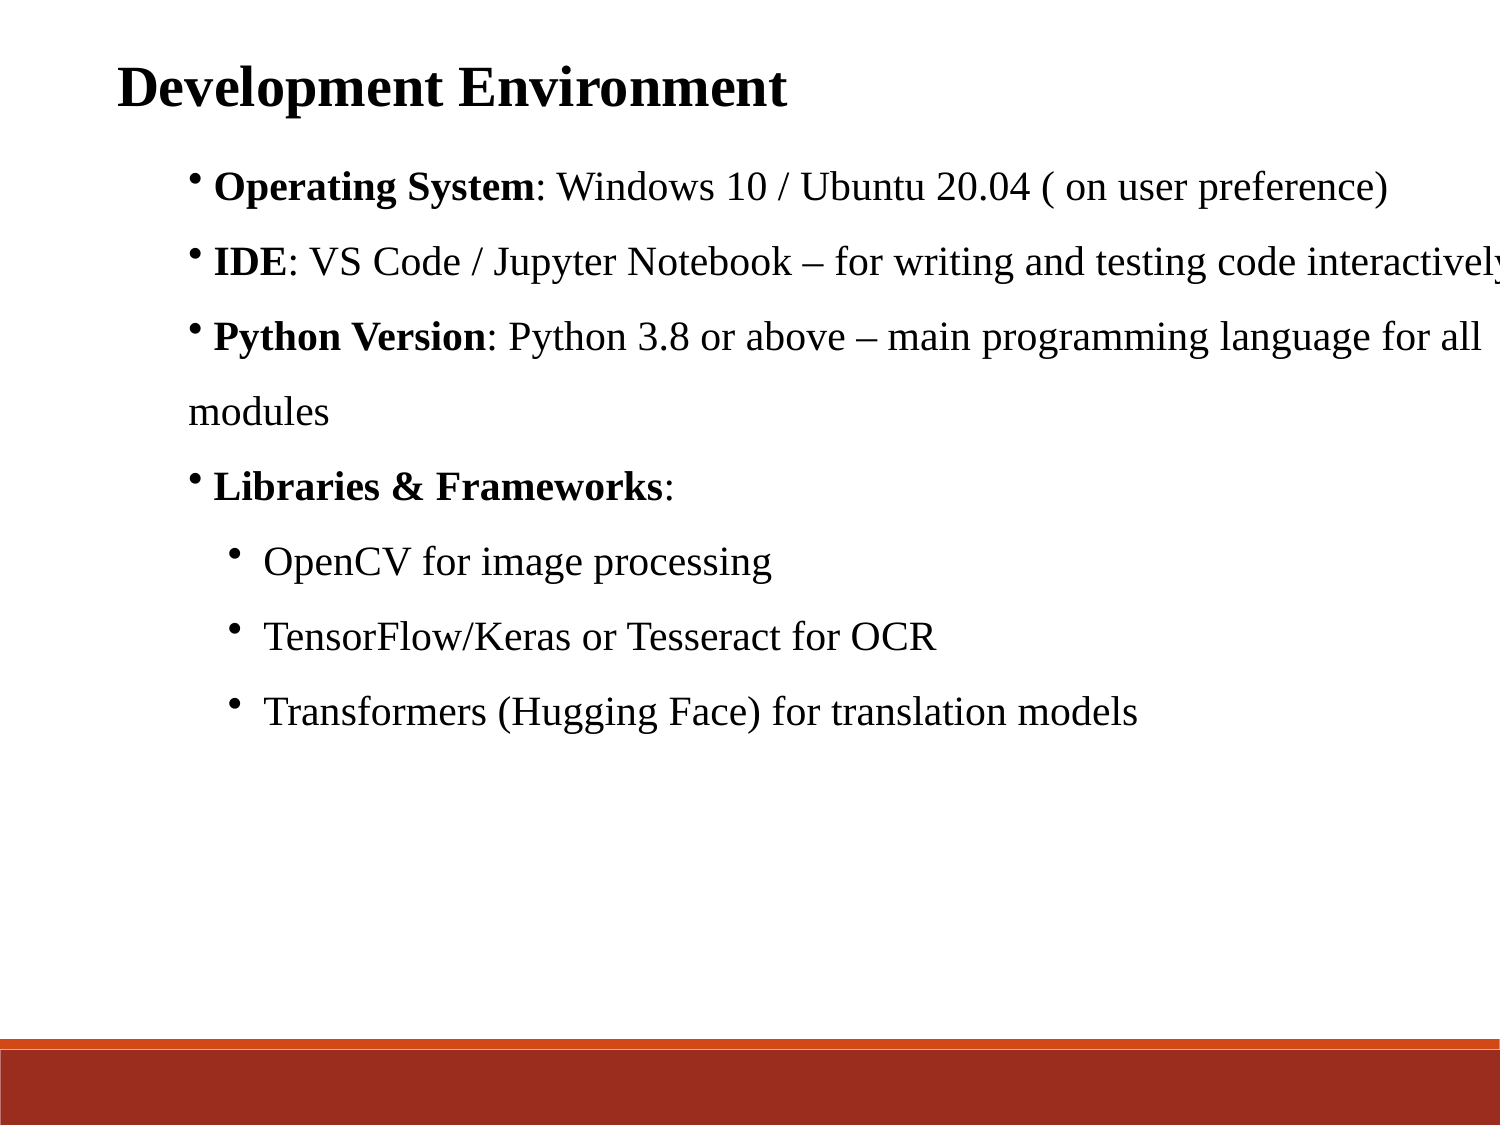

Development Environment
 Operating System: Windows 10 / Ubuntu 20.04 ( on user preference)
 IDE: VS Code / Jupyter Notebook – for writing and testing code interactively
 Python Version: Python 3.8 or above – main programming language for all
modules
 Libraries & Frameworks:
OpenCV for image processing
TensorFlow/Keras or Tesseract for OCR
Transformers (Hugging Face) for translation models